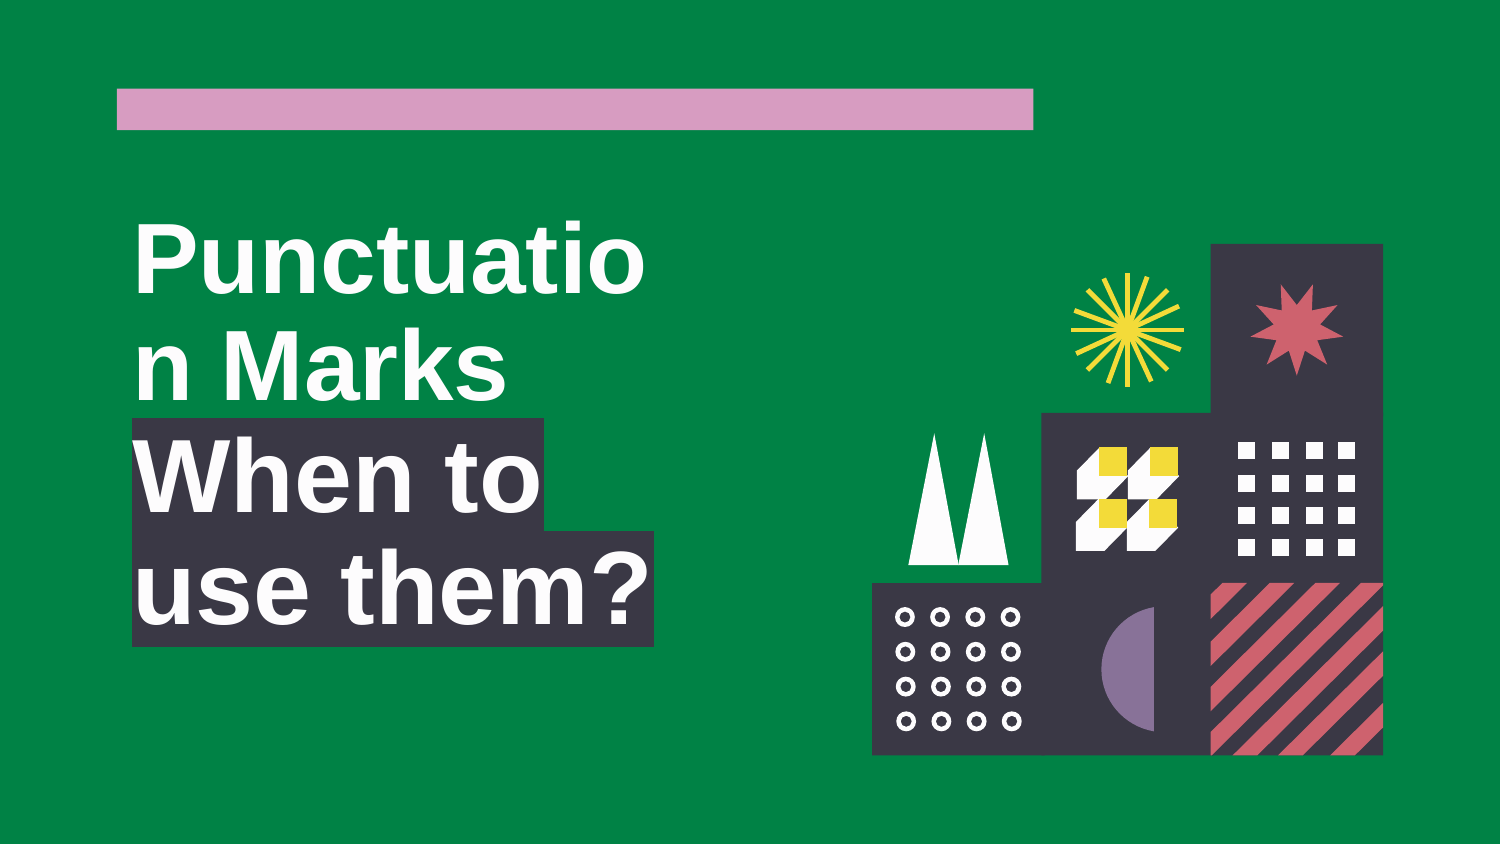

# Punctuation Marks
When to use them?